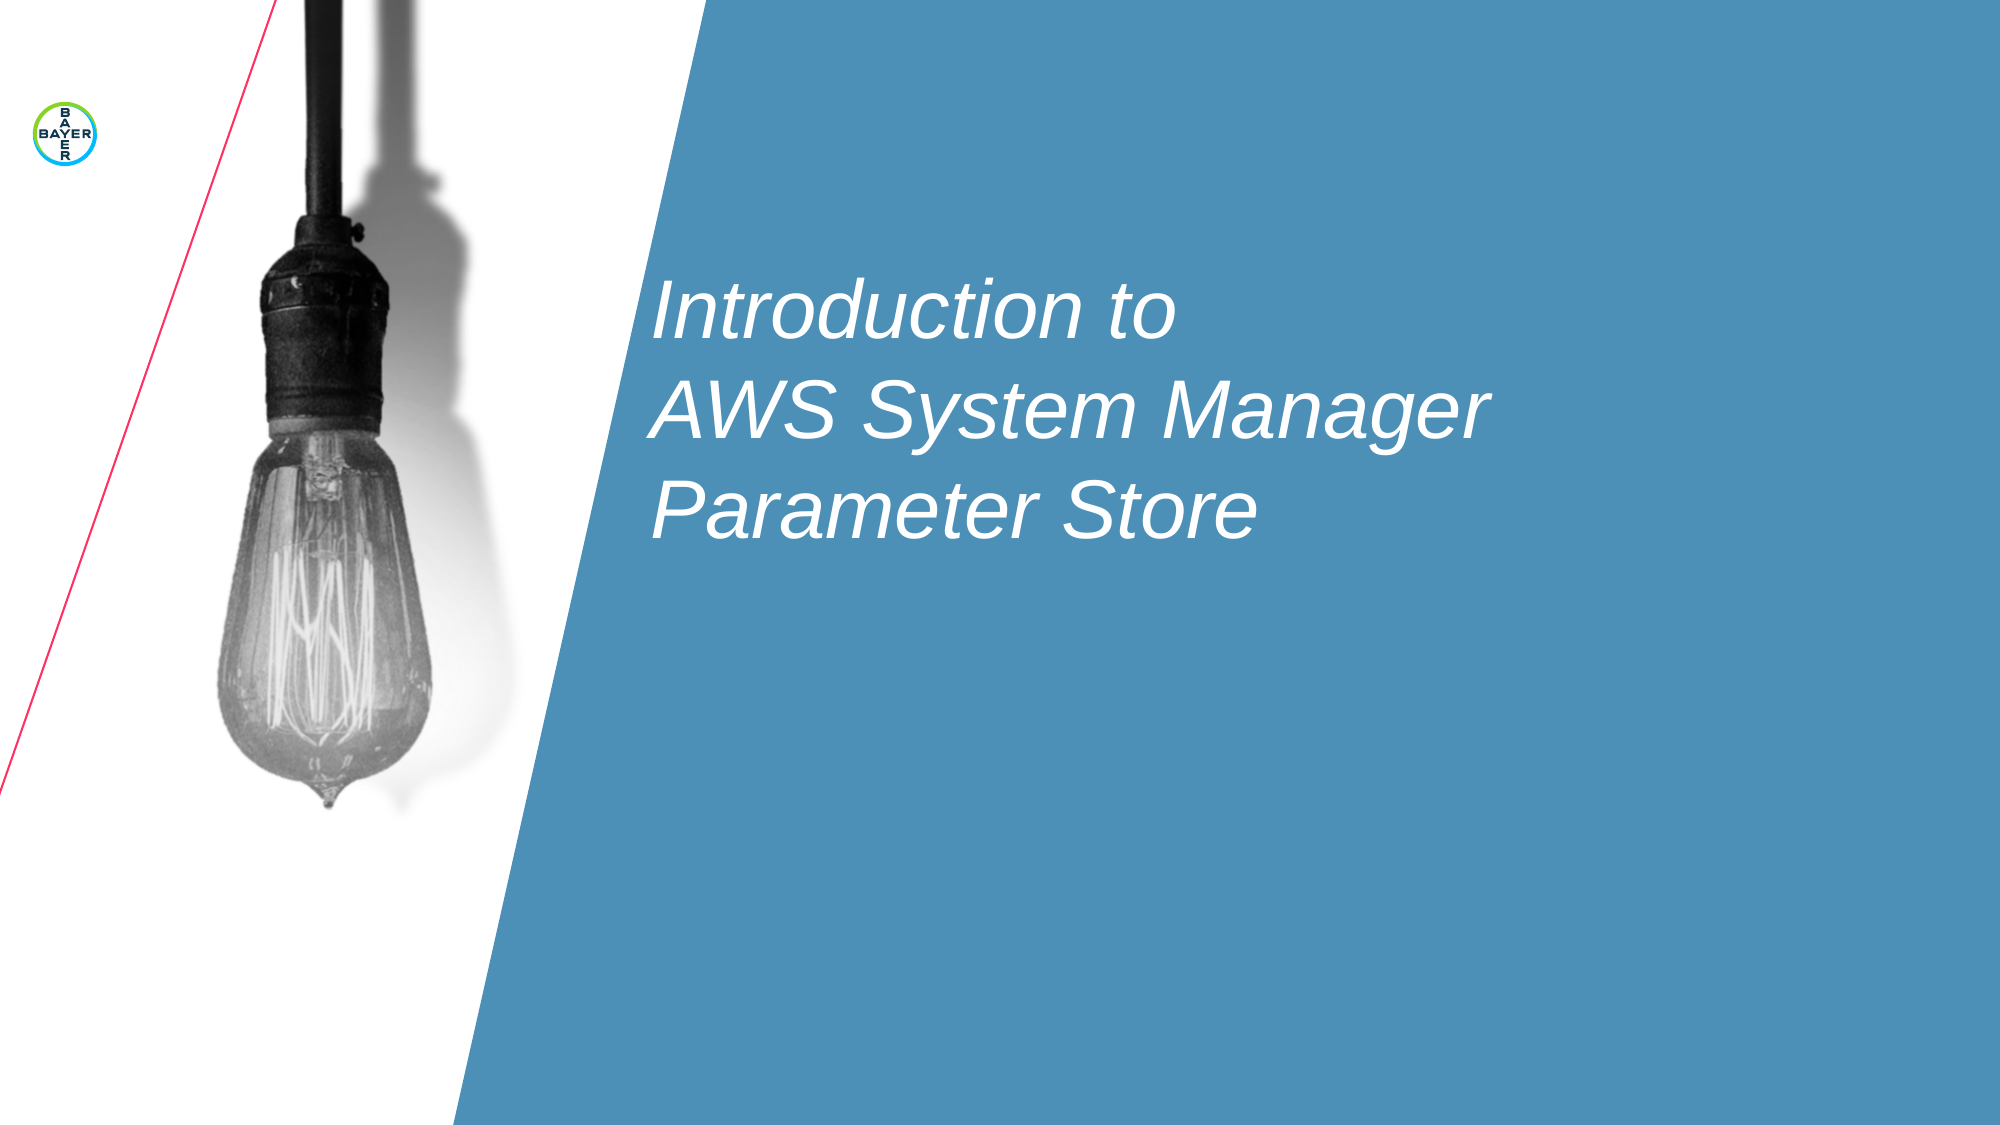

Introduction to
AWS System Manager
Parameter Store